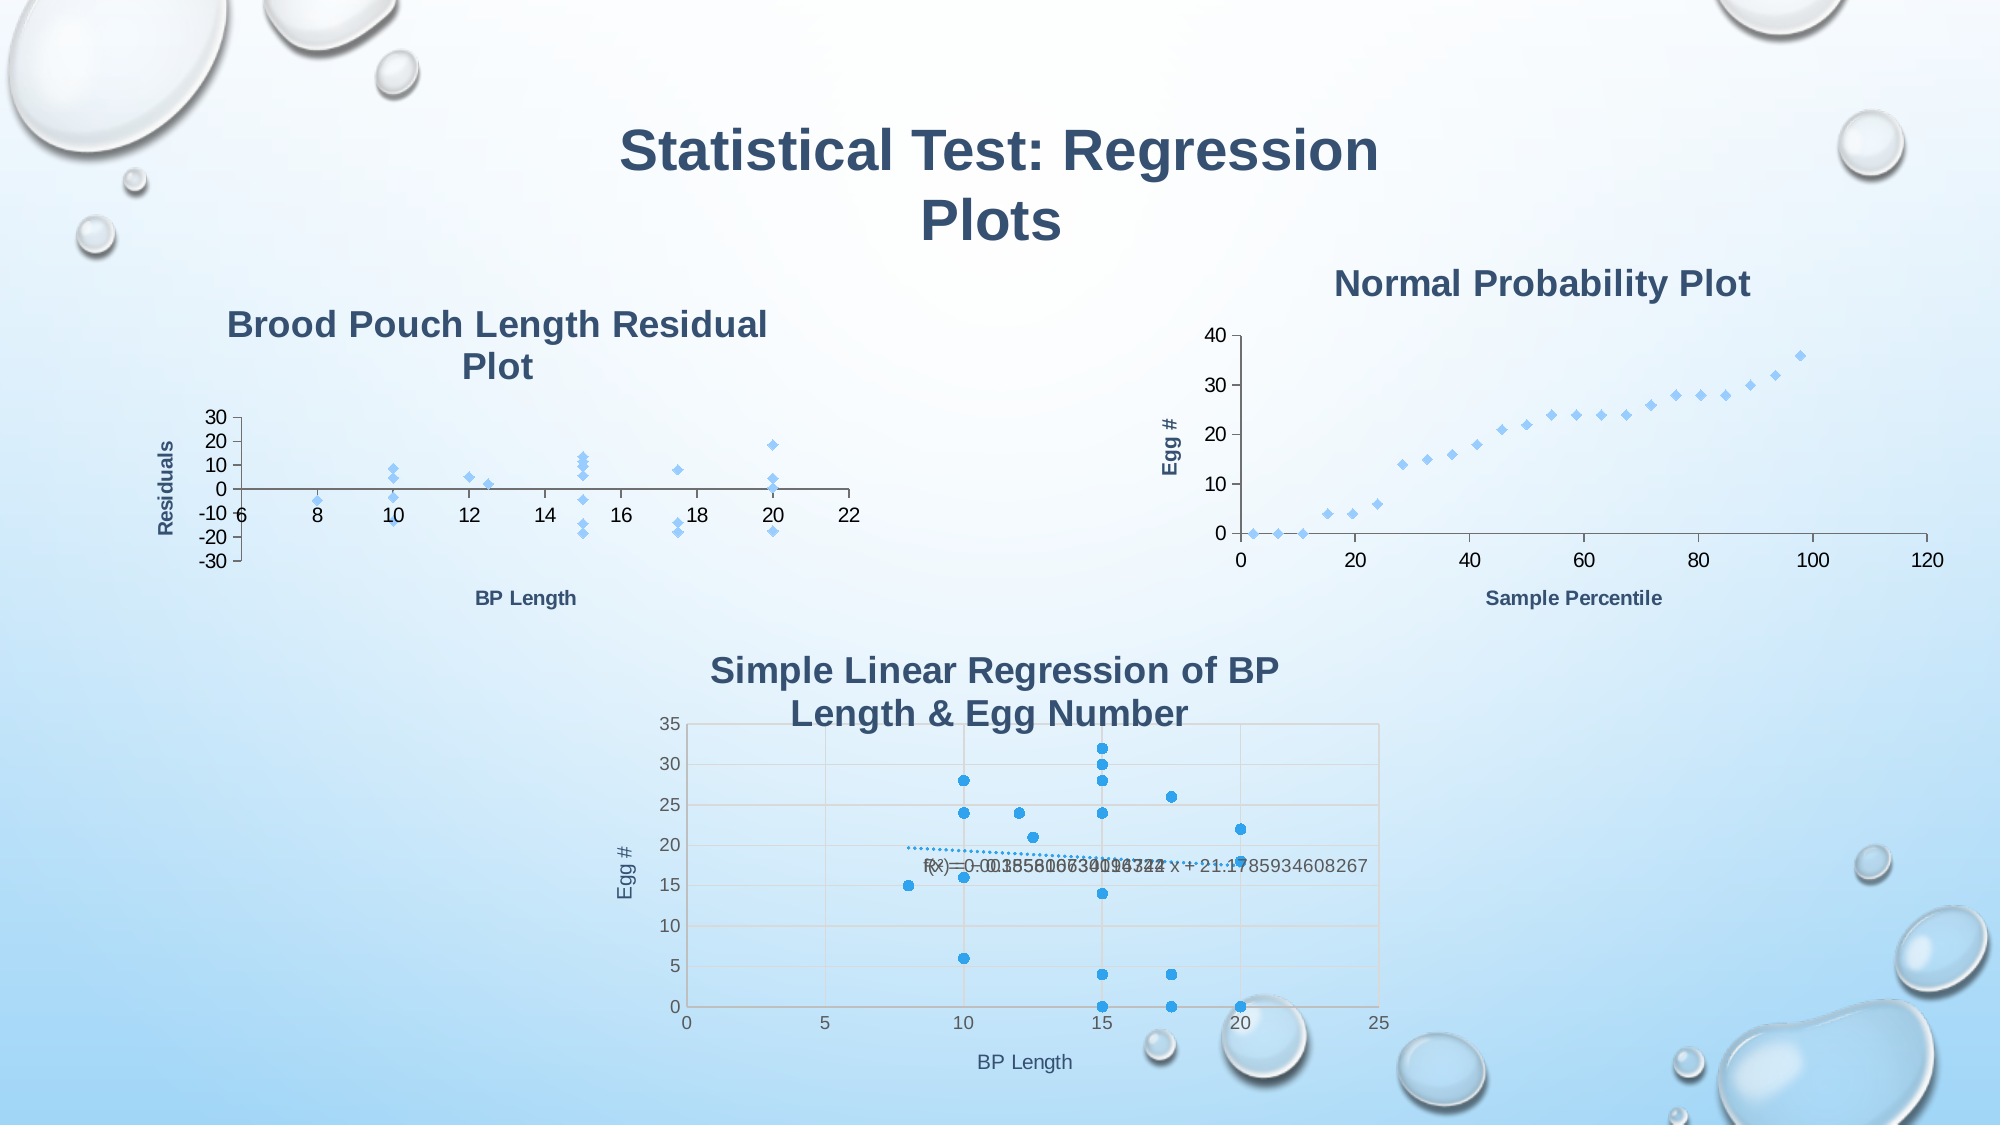

Statistical Test: Regression Plots

### Chart: Normal Probability Plot

| Category |  |
|---|---|

### Chart: Brood Pouch Length Residual Plot

| Category |  |
|---|---|

### Chart: Simple Linear Regression of BP Length & Egg Number

| Category | Egg # |
|---|---|